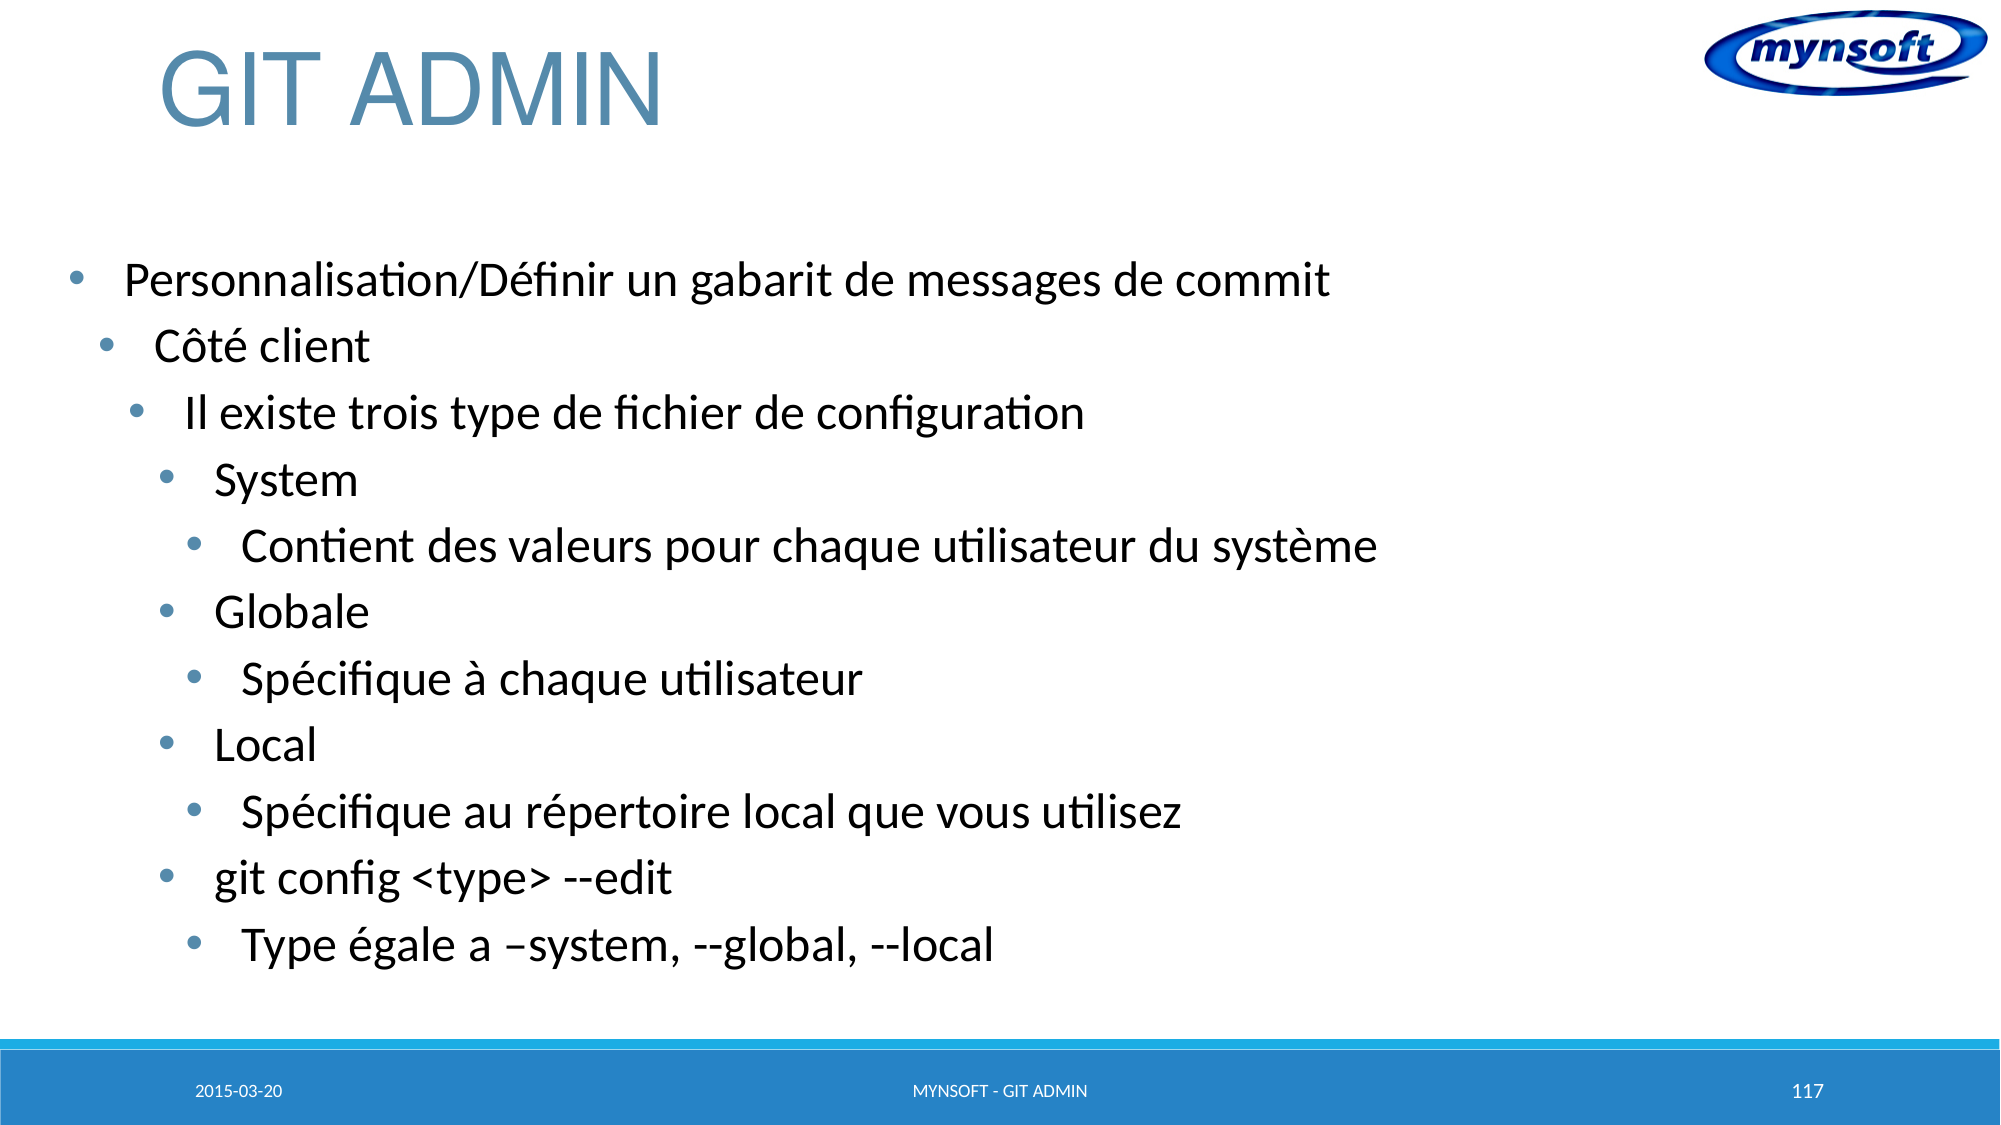

# GIT ADMIN
Personnalisation/Définir un gabarit de messages de commit
Côté client
Il existe trois type de fichier de configuration
System
Contient des valeurs pour chaque utilisateur du système
Globale
Spécifique à chaque utilisateur
Local
Spécifique au répertoire local que vous utilisez
git config <type> --edit
Type égale a –system, --global, --local
2015-03-20
MYNSOFT - GIT ADMIN
117